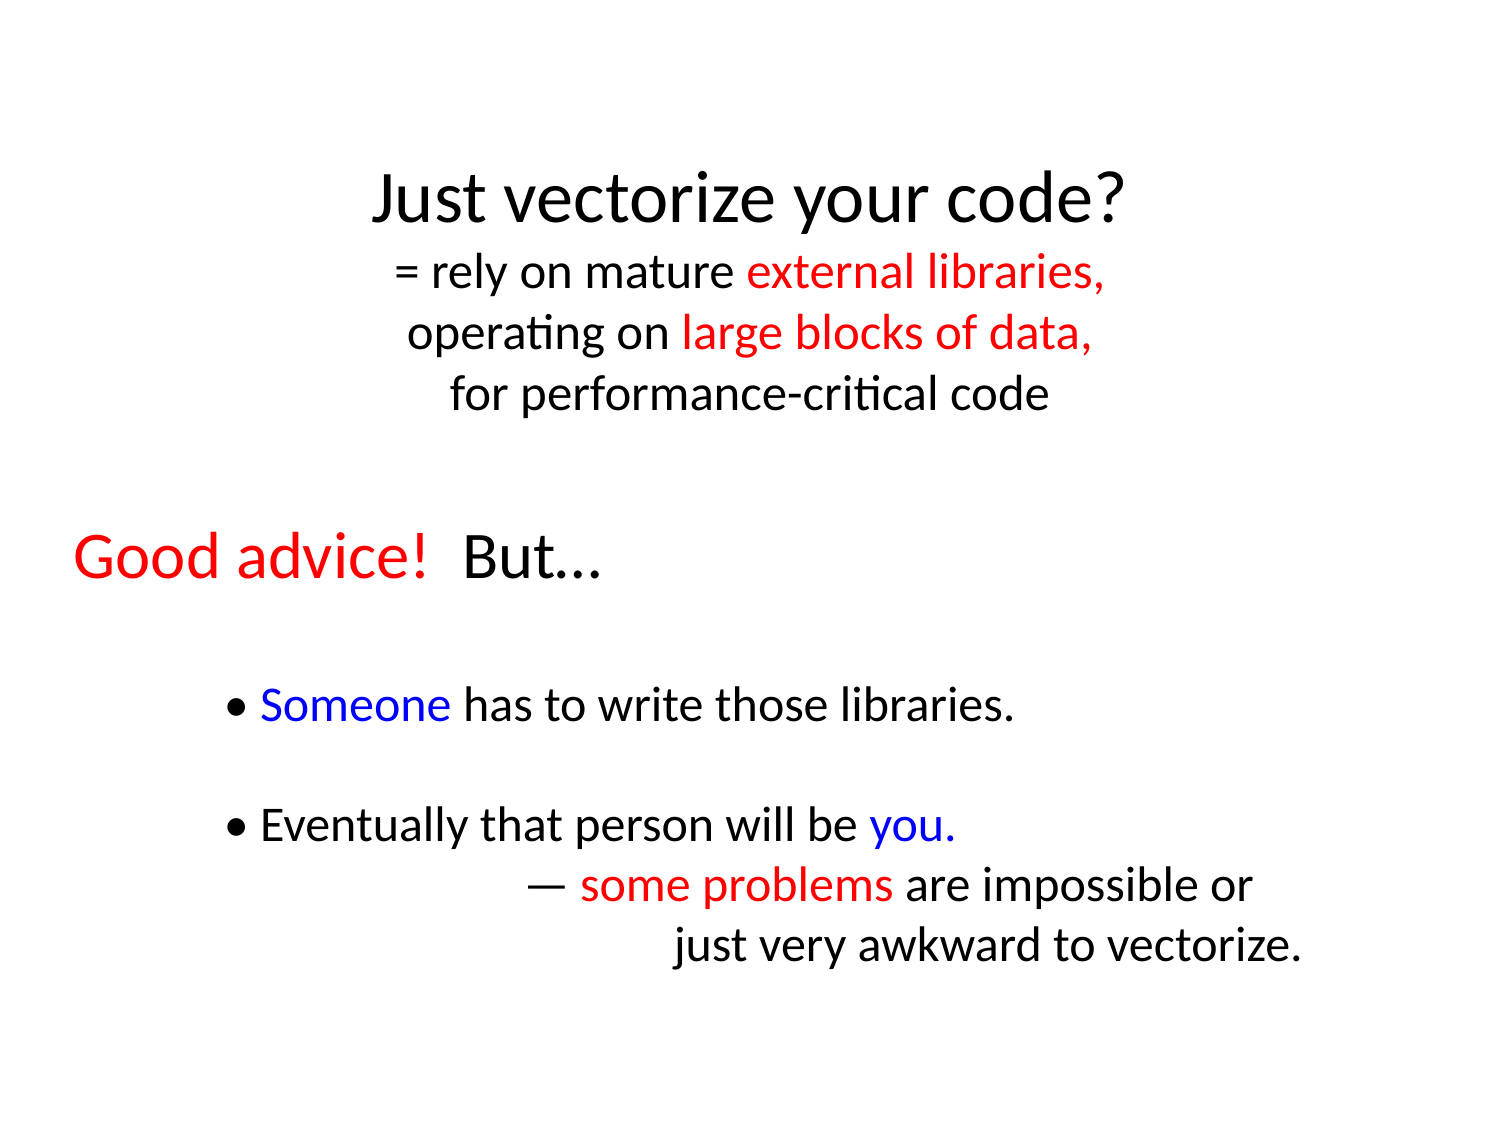

# Just vectorize your code? = rely on mature external libraries, operating on large blocks of data, for performance-critical code
Good advice!  But…

	• Someone has to write those libraries.

	• Eventually that person will be you.
			— some problems are impossible or
				just very awkward to vectorize.